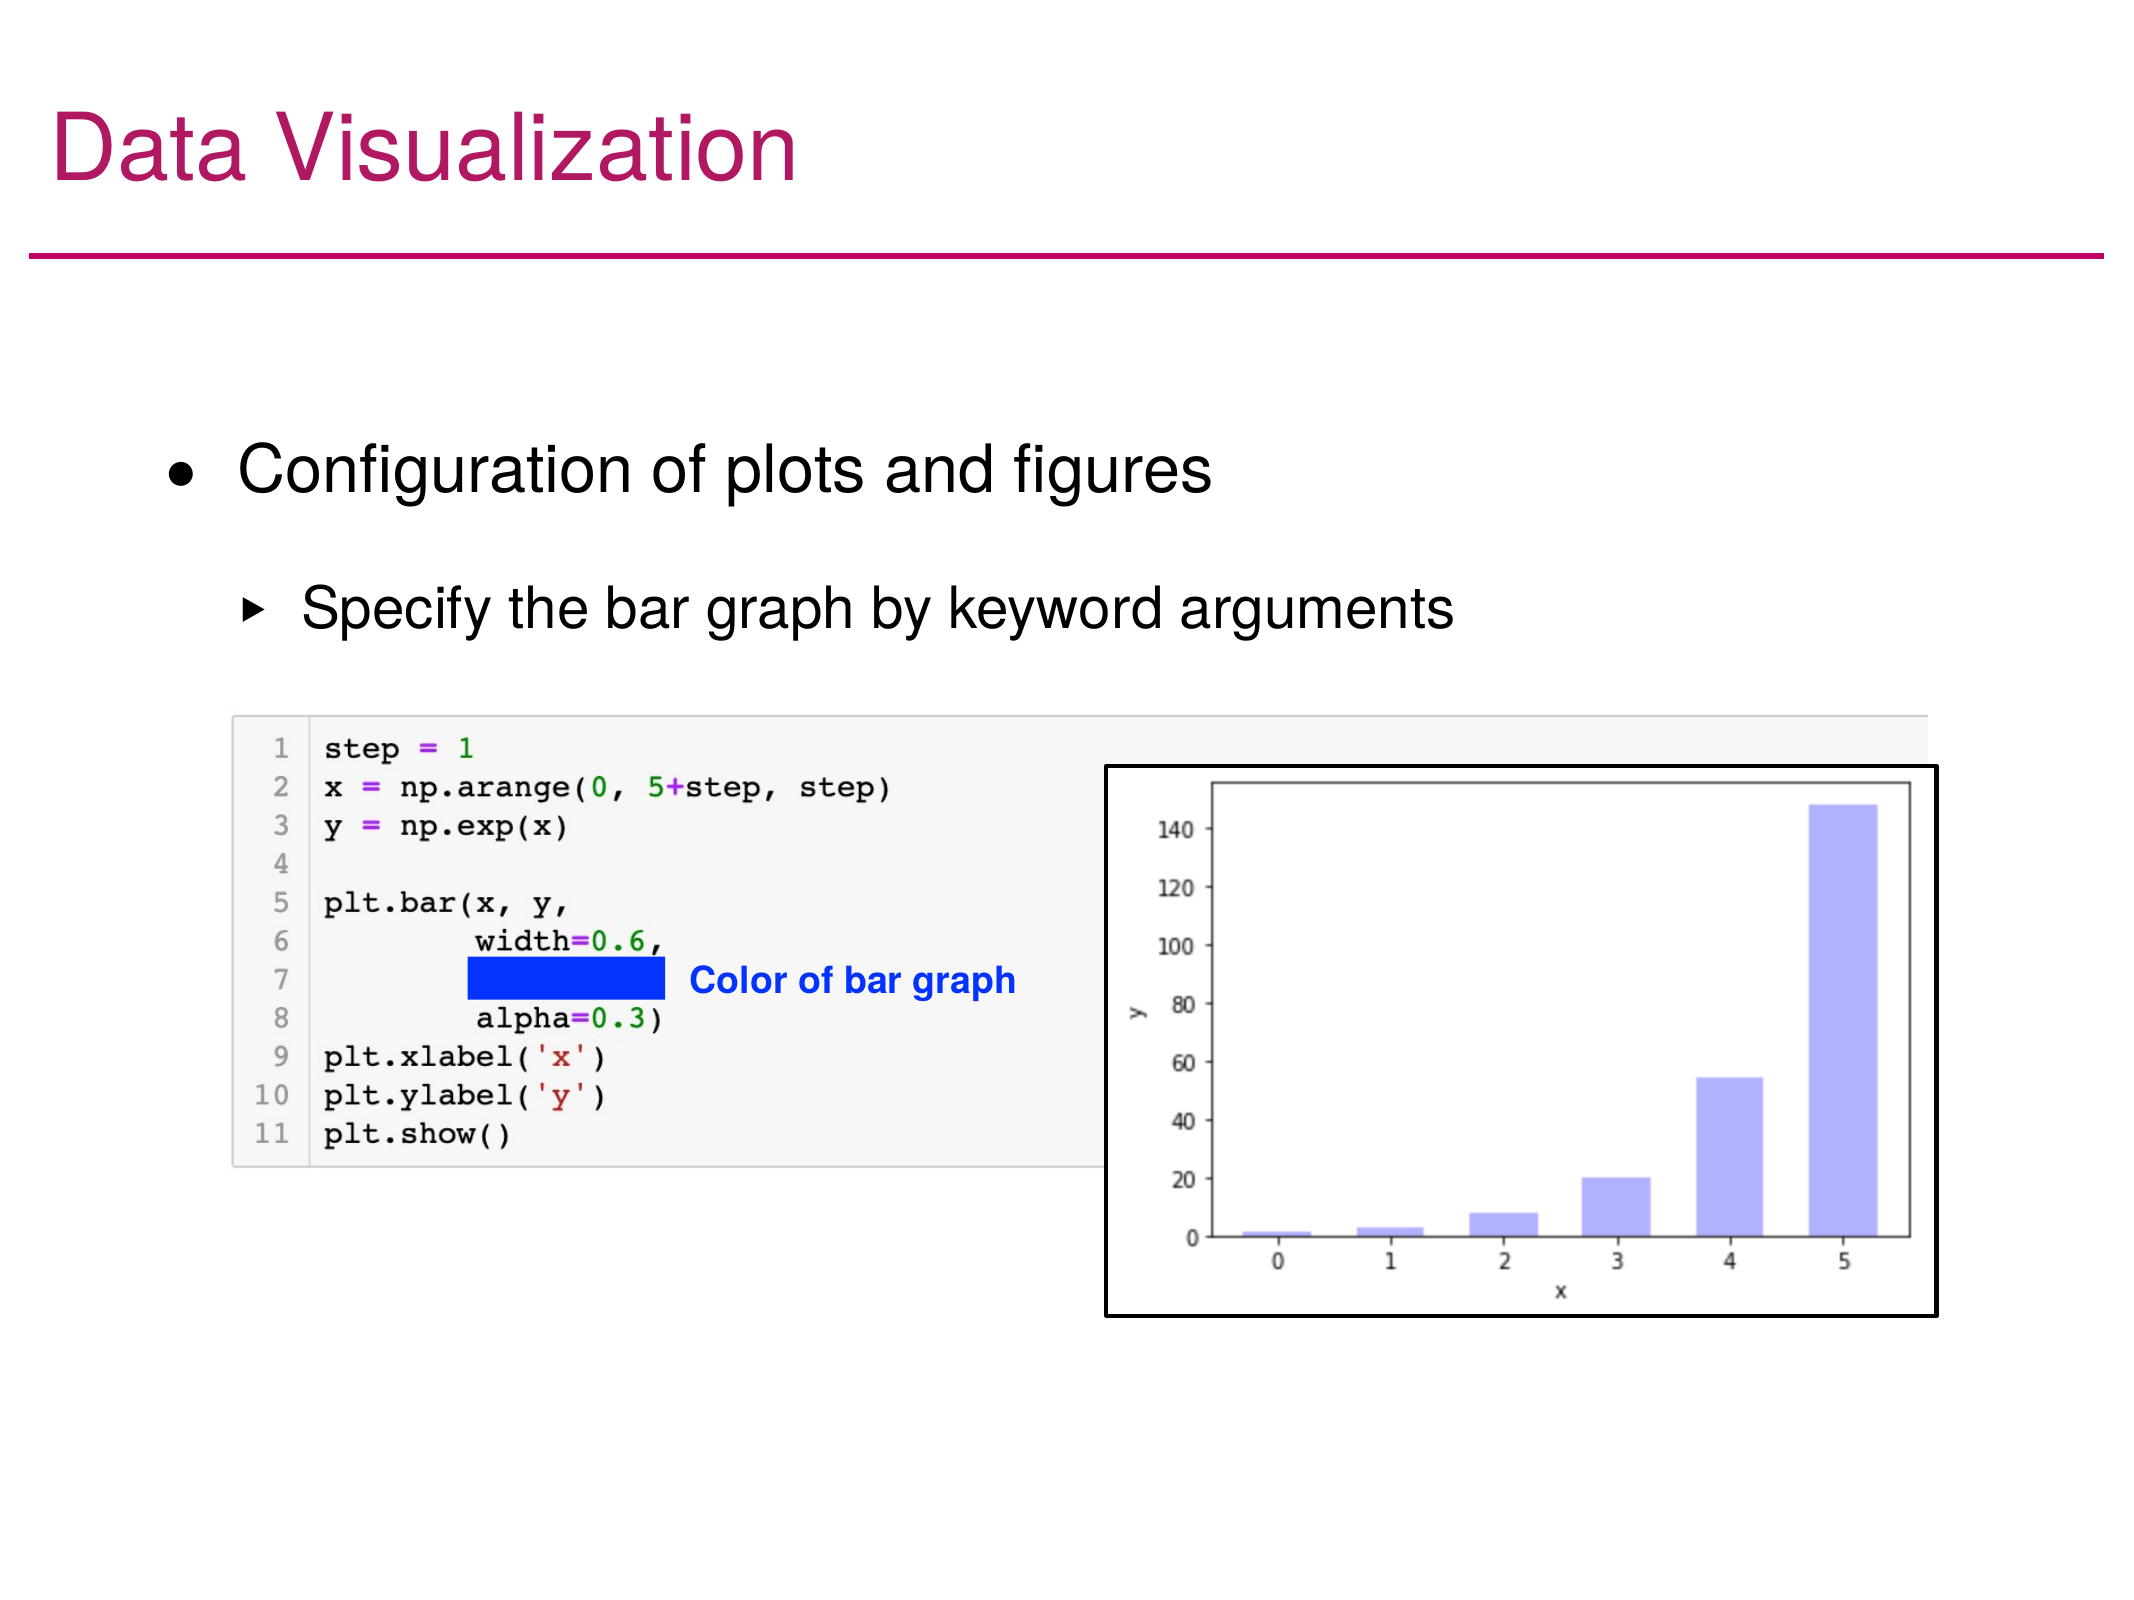

# Data Visualization

Configuration of plots and figures
Specify the bar graph by keyword arguments

Color of bar graph